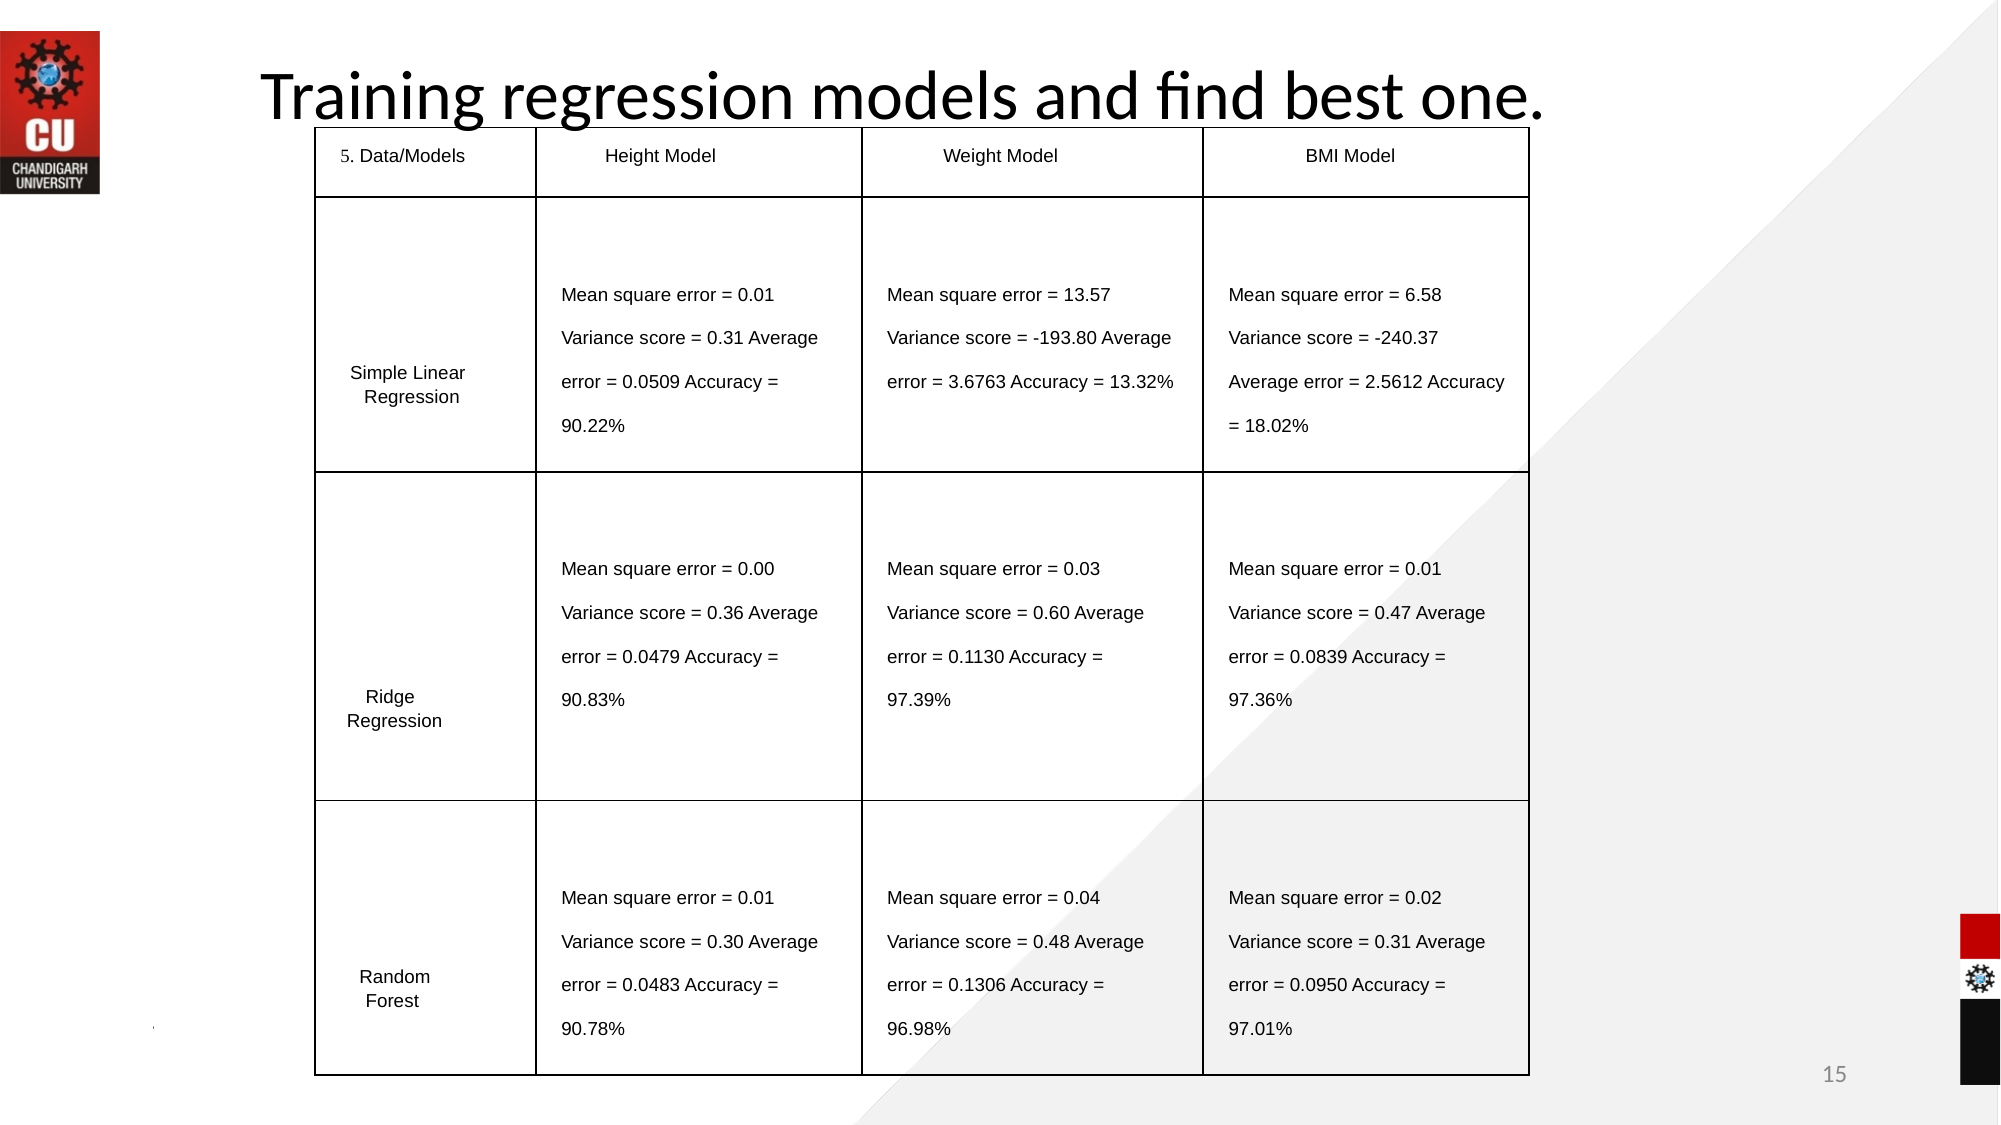

# Training regression models and find best one.

| 5. Data/Models | Height Model | Weight Model | BMI Model |
| --- | --- | --- | --- |
| Simple Linear Regression | Mean square error = 0.01 Variance score = 0.31 Average error = 0.0509 Accuracy = 90.22% | Mean square error = 13.57 Variance score = -193.80 Average error = 3.6763 Accuracy = 13.32% | Mean square error = 6.58 Variance score = -240.37 Average error = 2.5612 Accuracy = 18.02% |
| Ridge Regression | Mean square error = 0.00 Variance score = 0.36 Average error = 0.0479 Accuracy = 90.83% | Mean square error = 0.03 Variance score = 0.60 Average error = 0.1130 Accuracy = 97.39% | Mean square error = 0.01 Variance score = 0.47 Average error = 0.0839 Accuracy = 97.36% |
| Random Forest | Mean square error = 0.01 Variance score = 0.30 Average error = 0.0483 Accuracy = 90.78% | Mean square error = 0.04 Variance score = 0.48 Average error = 0.1306 Accuracy = 96.98% | Mean square error = 0.02 Variance score = 0.31 Average error = 0.0950 Accuracy = 97.01% |

‘

15